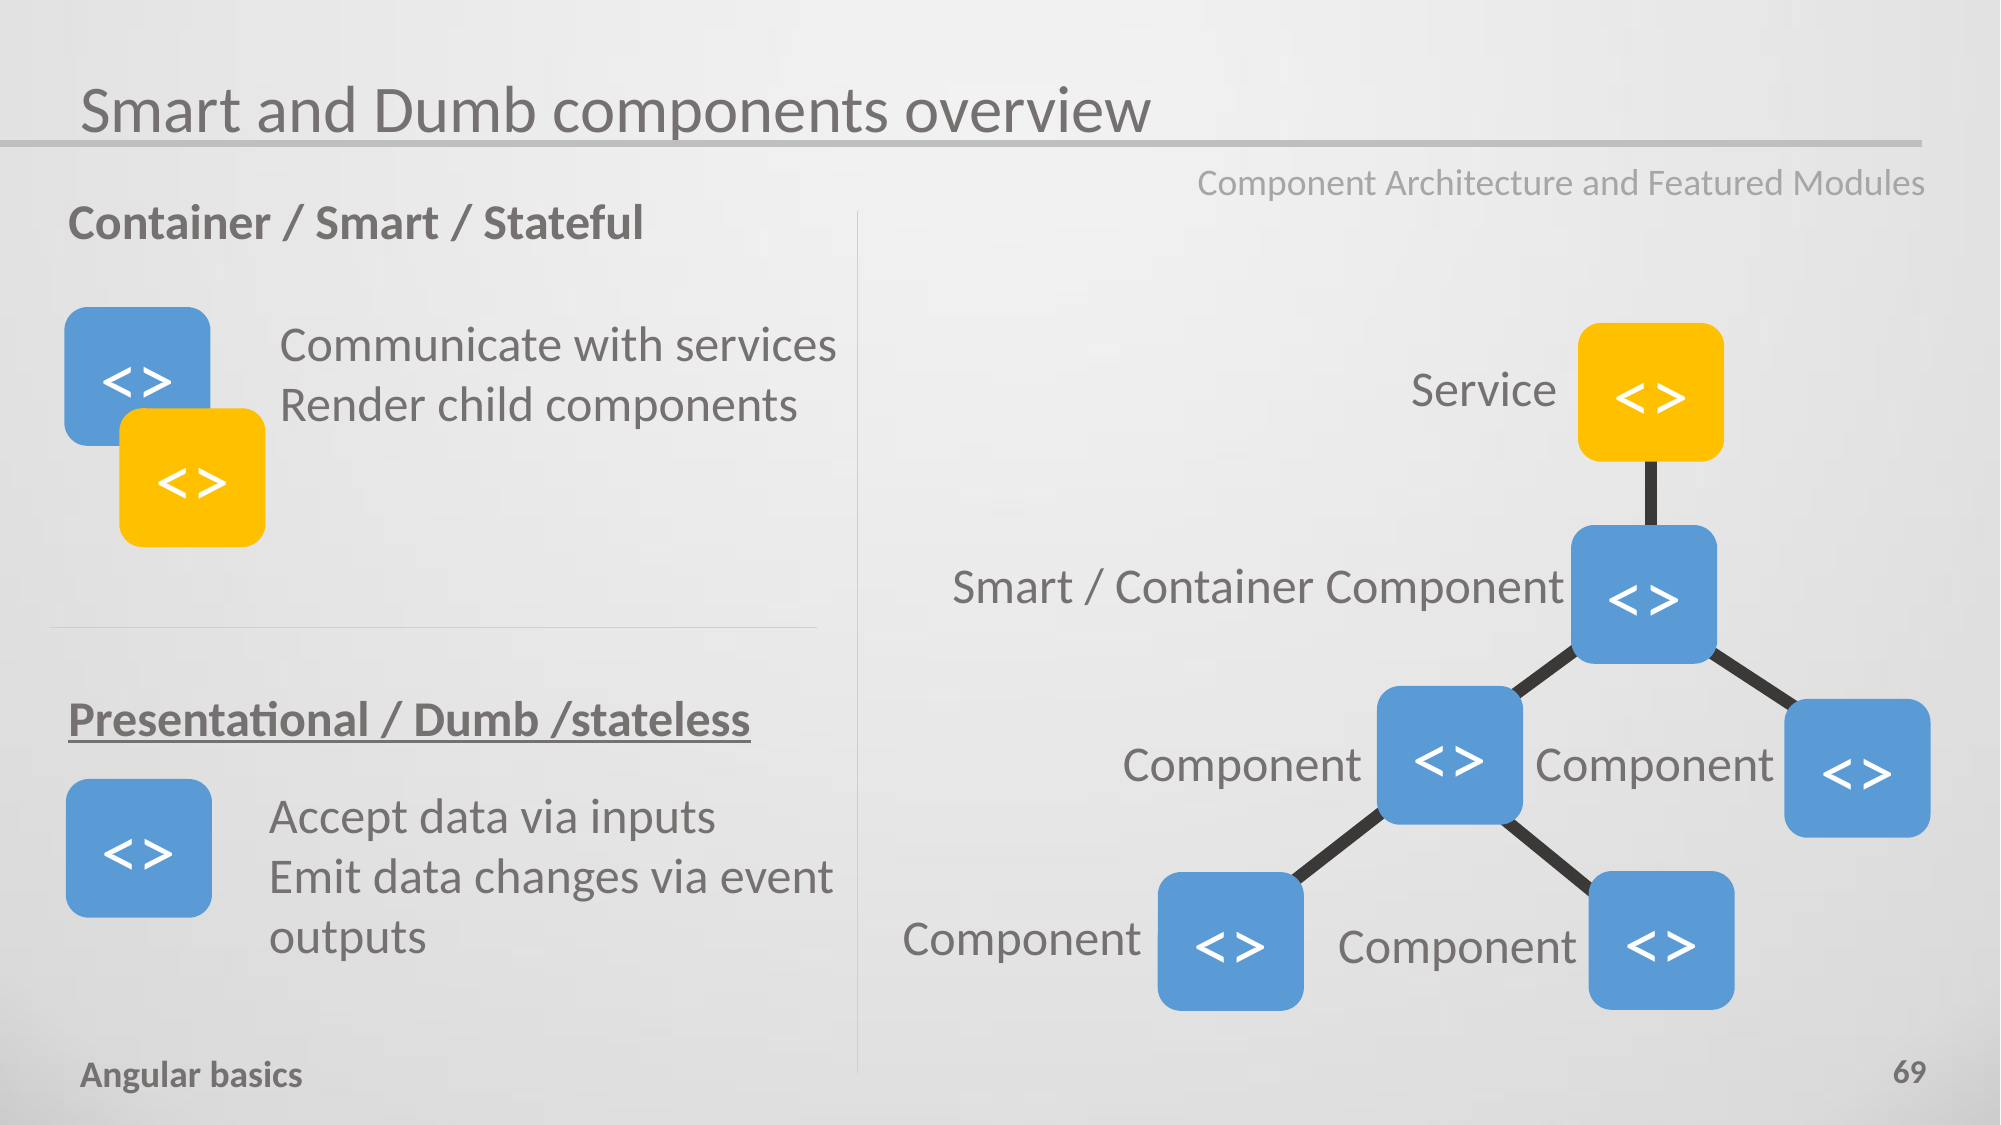

Smart and Dumb components overview
Component Architecture and Featured Modules
Container / Smart / Stateful
Communicate with services
Render child components
<>
<>
Service
<>
<>
Smart / Container Component
Presentational / Dumb /stateless
<>
<>
Component
Component
Accept data via inputs
Emit data changes via event outputs
<>
<>
<>
Component
Component
69
Angular basics